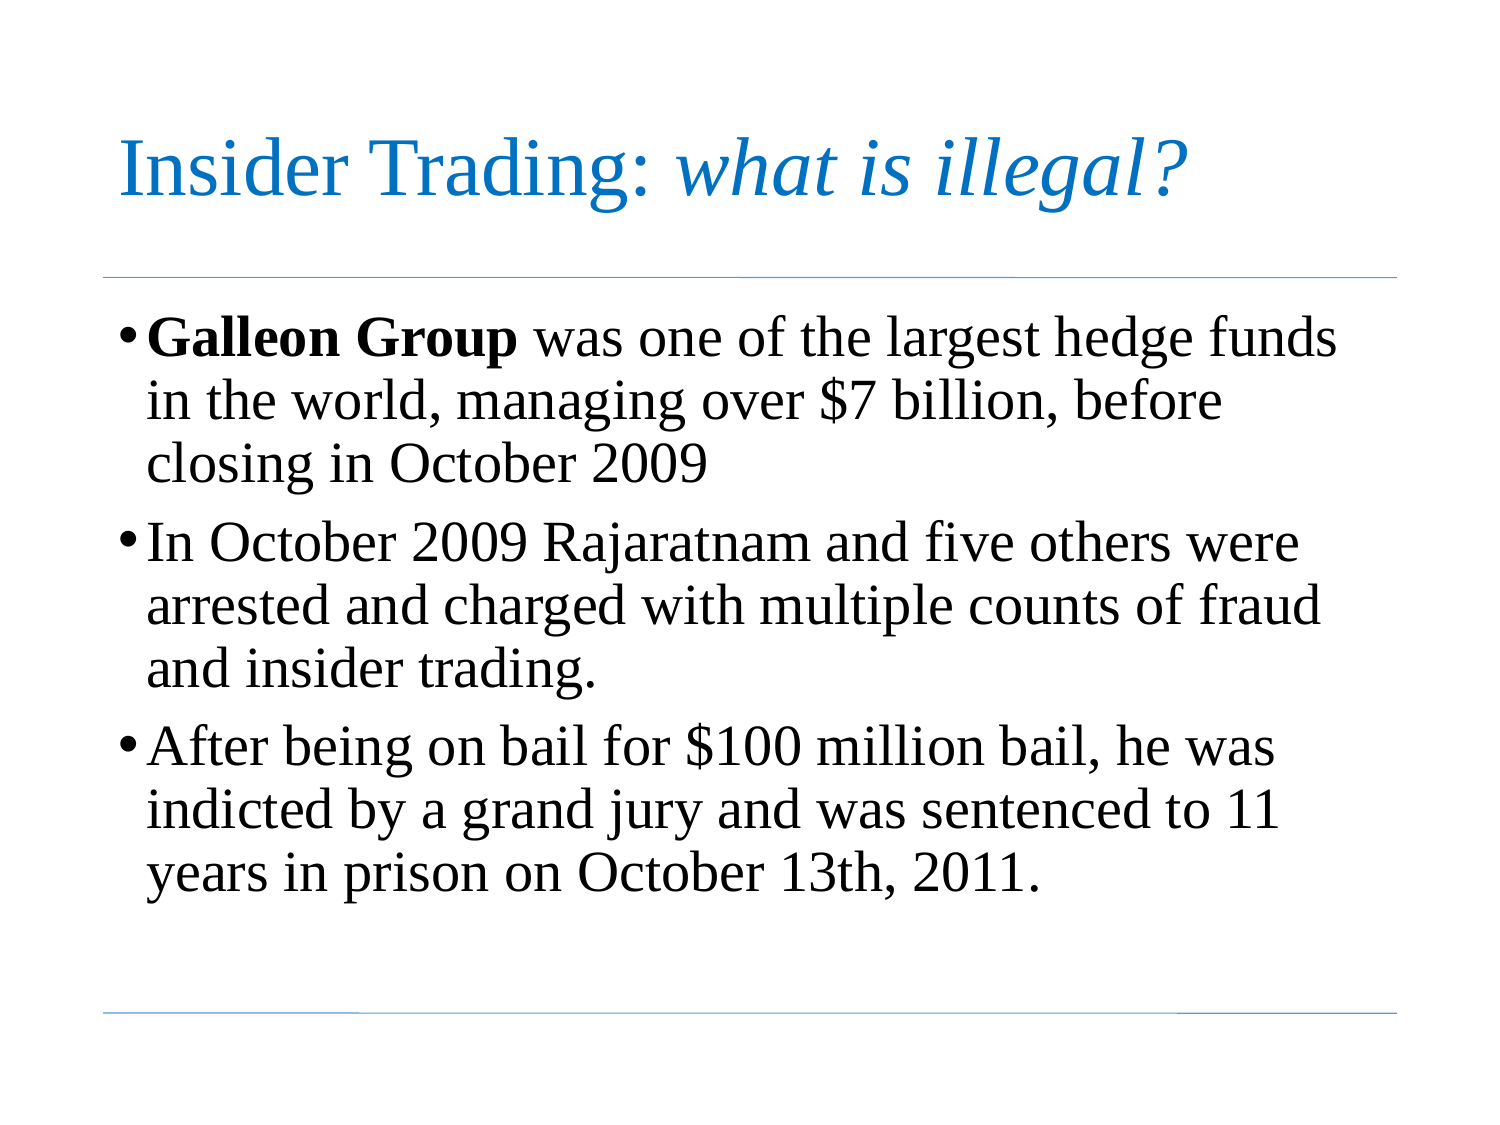

# Insider Trading: what is illegal?
Galleon Group was one of the largest hedge funds in the world, managing over $7 billion, before closing in October 2009
In October 2009 Rajaratnam and five others were arrested and charged with multiple counts of fraud and insider trading.
After being on bail for $100 million bail, he was indicted by a grand jury and was sentenced to 11 years in prison on October 13th, 2011.